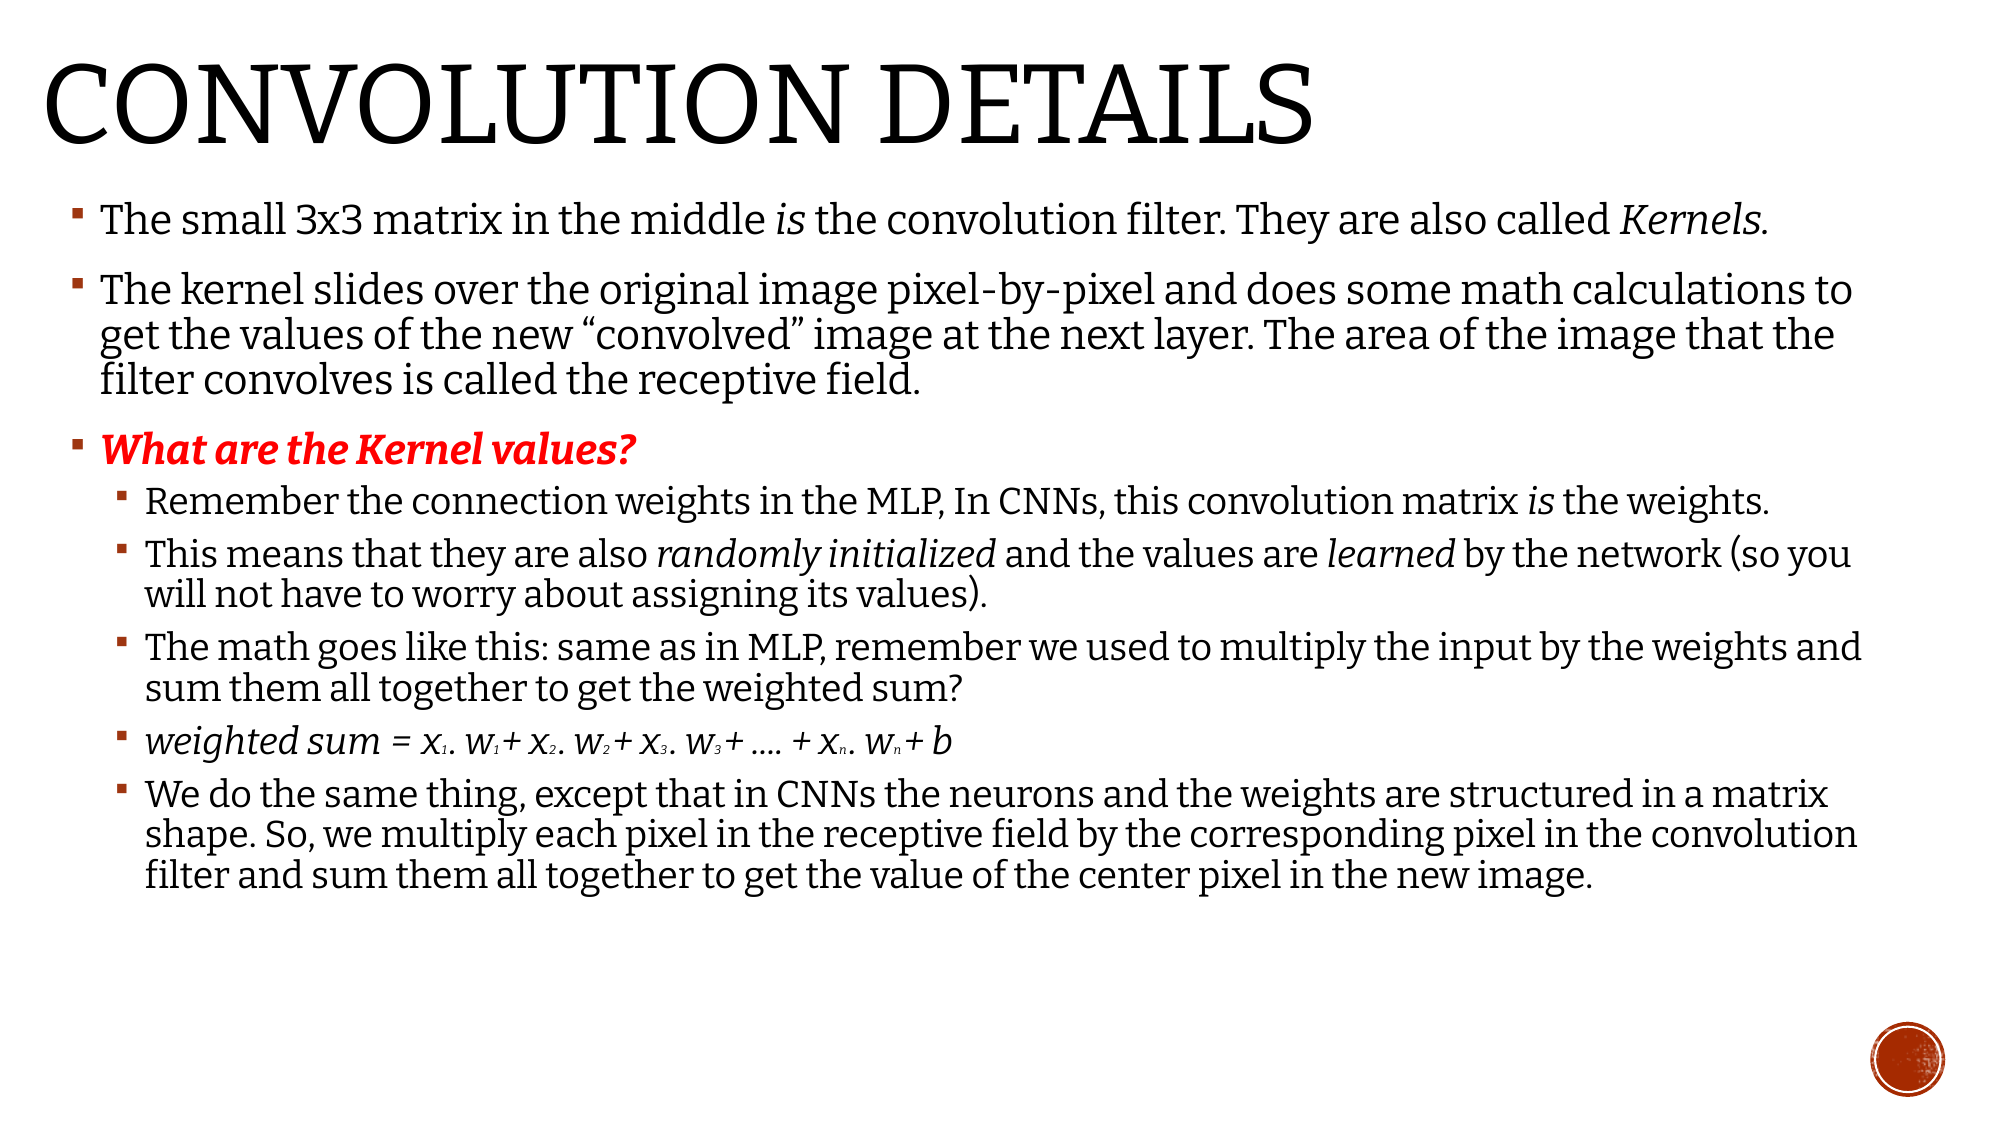

# Convolution details
The small 3x3 matrix in the middle is the convolution filter. They are also called Kernels.
The kernel slides over the original image pixel-by-pixel and does some math calculations to get the values of the new “convolved” image at the next layer. The area of the image that the filter convolves is called the receptive field.
What are the Kernel values?
Remember the connection weights in the MLP, In CNNs, this convolution matrix is the weights.
This means that they are also randomly initialized and the values are learned by the network (so you will not have to worry about assigning its values).
The math goes like this: same as in MLP, remember we used to multiply the input by the weights and sum them all together to get the weighted sum?
weighted sum = x1 . w1 + x2 . w2 + x3 . w3 + .... + xn . wn + b
We do the same thing, except that in CNNs the neurons and the weights are structured in a matrix shape. So, we multiply each pixel in the receptive field by the corresponding pixel in the convolution filter and sum them all together to get the value of the center pixel in the new image.